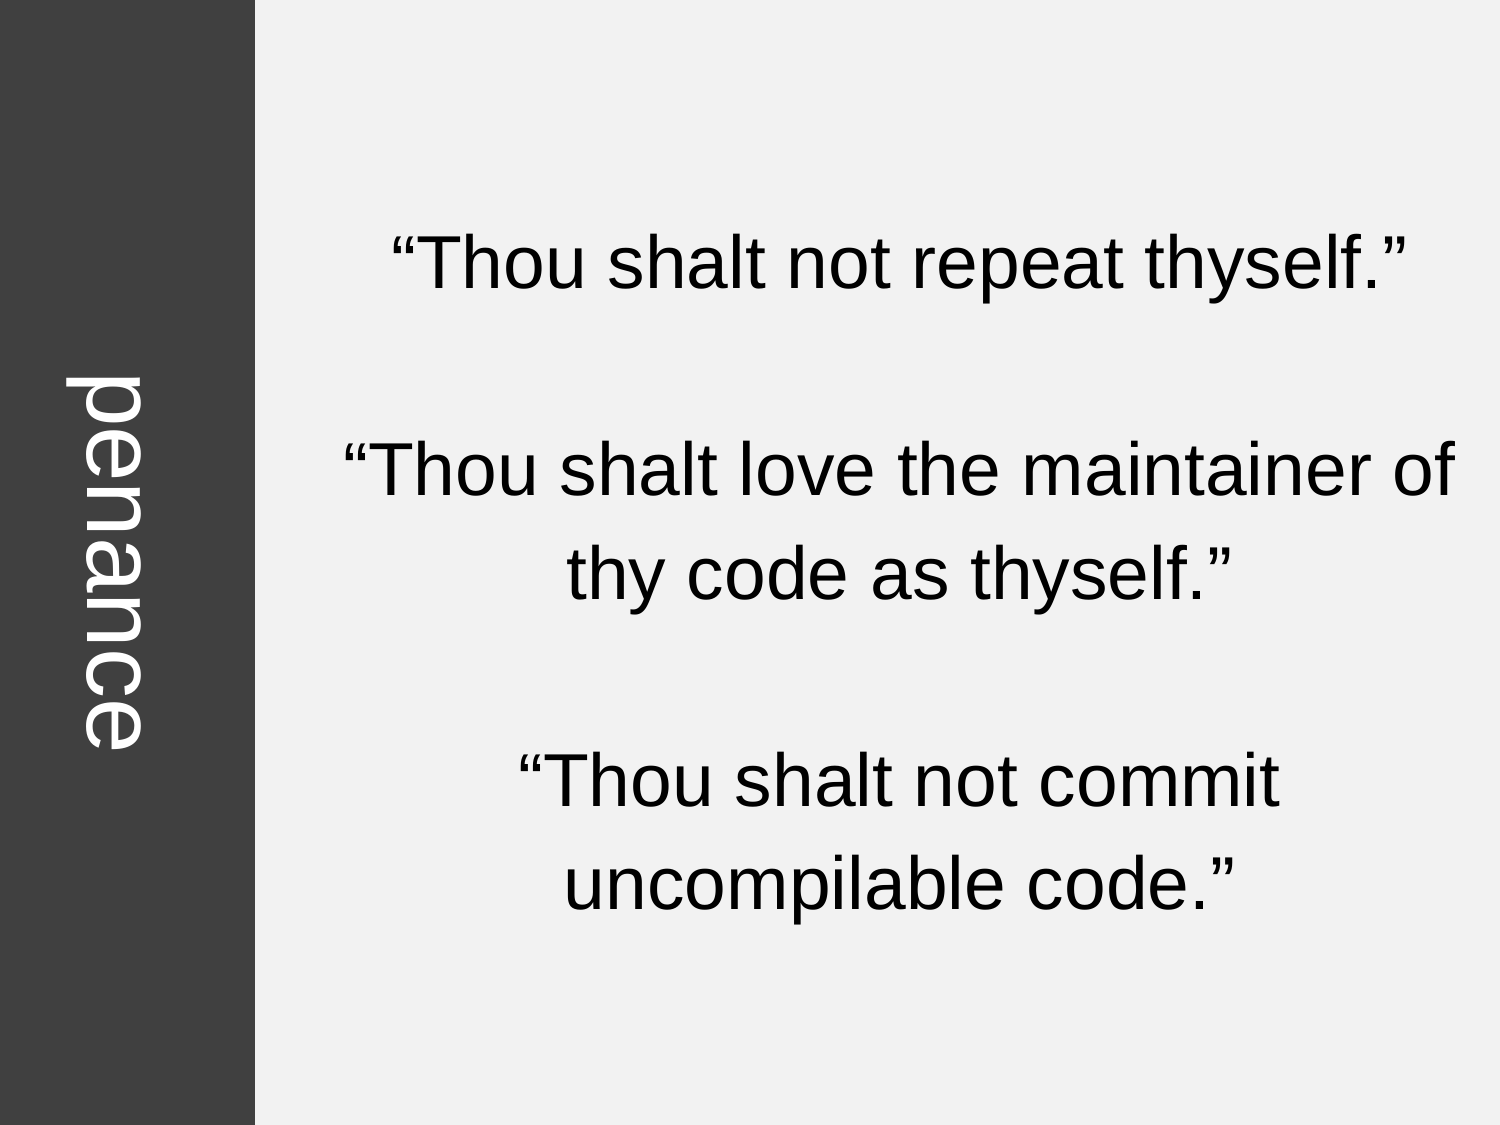

“Thou shalt not repeat thyself.”

“Thou shalt love the maintainer of thy code as thyself.”

“Thou shalt not commit uncompilable code.”